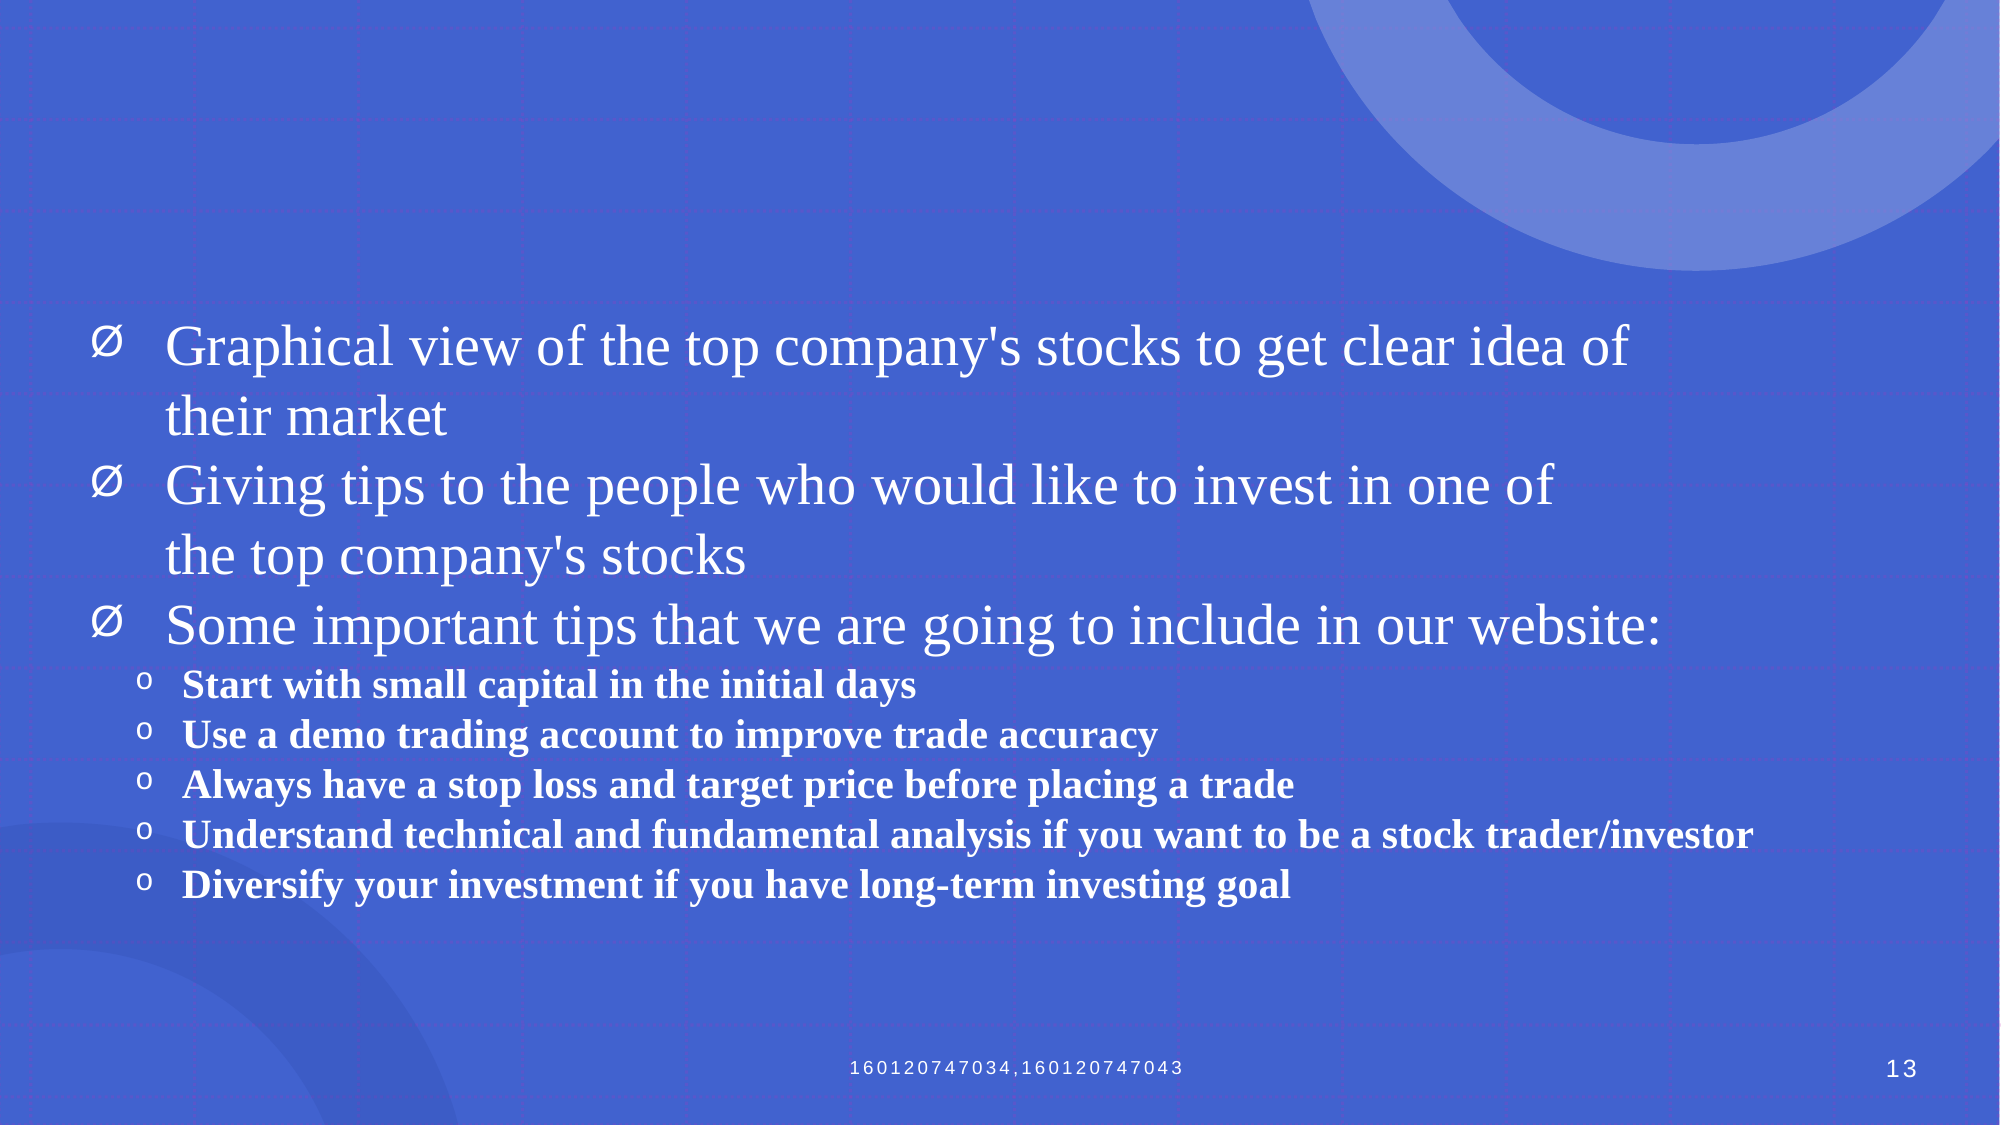

#
Graphical view of the top company's stocks to get clear idea of their market
Giving tips to the people who would like to invest in one of the top company's stocks
Some important tips that we are going to include in our website:
Start with small capital in the initial days
Use a demo trading account to improve trade accuracy
Always have a stop loss and target price before placing a trade
Understand technical and fundamental analysis if you want to be a stock trader/investor
Diversify your investment if you have long-term investing goal
160120747034,160120747043
13